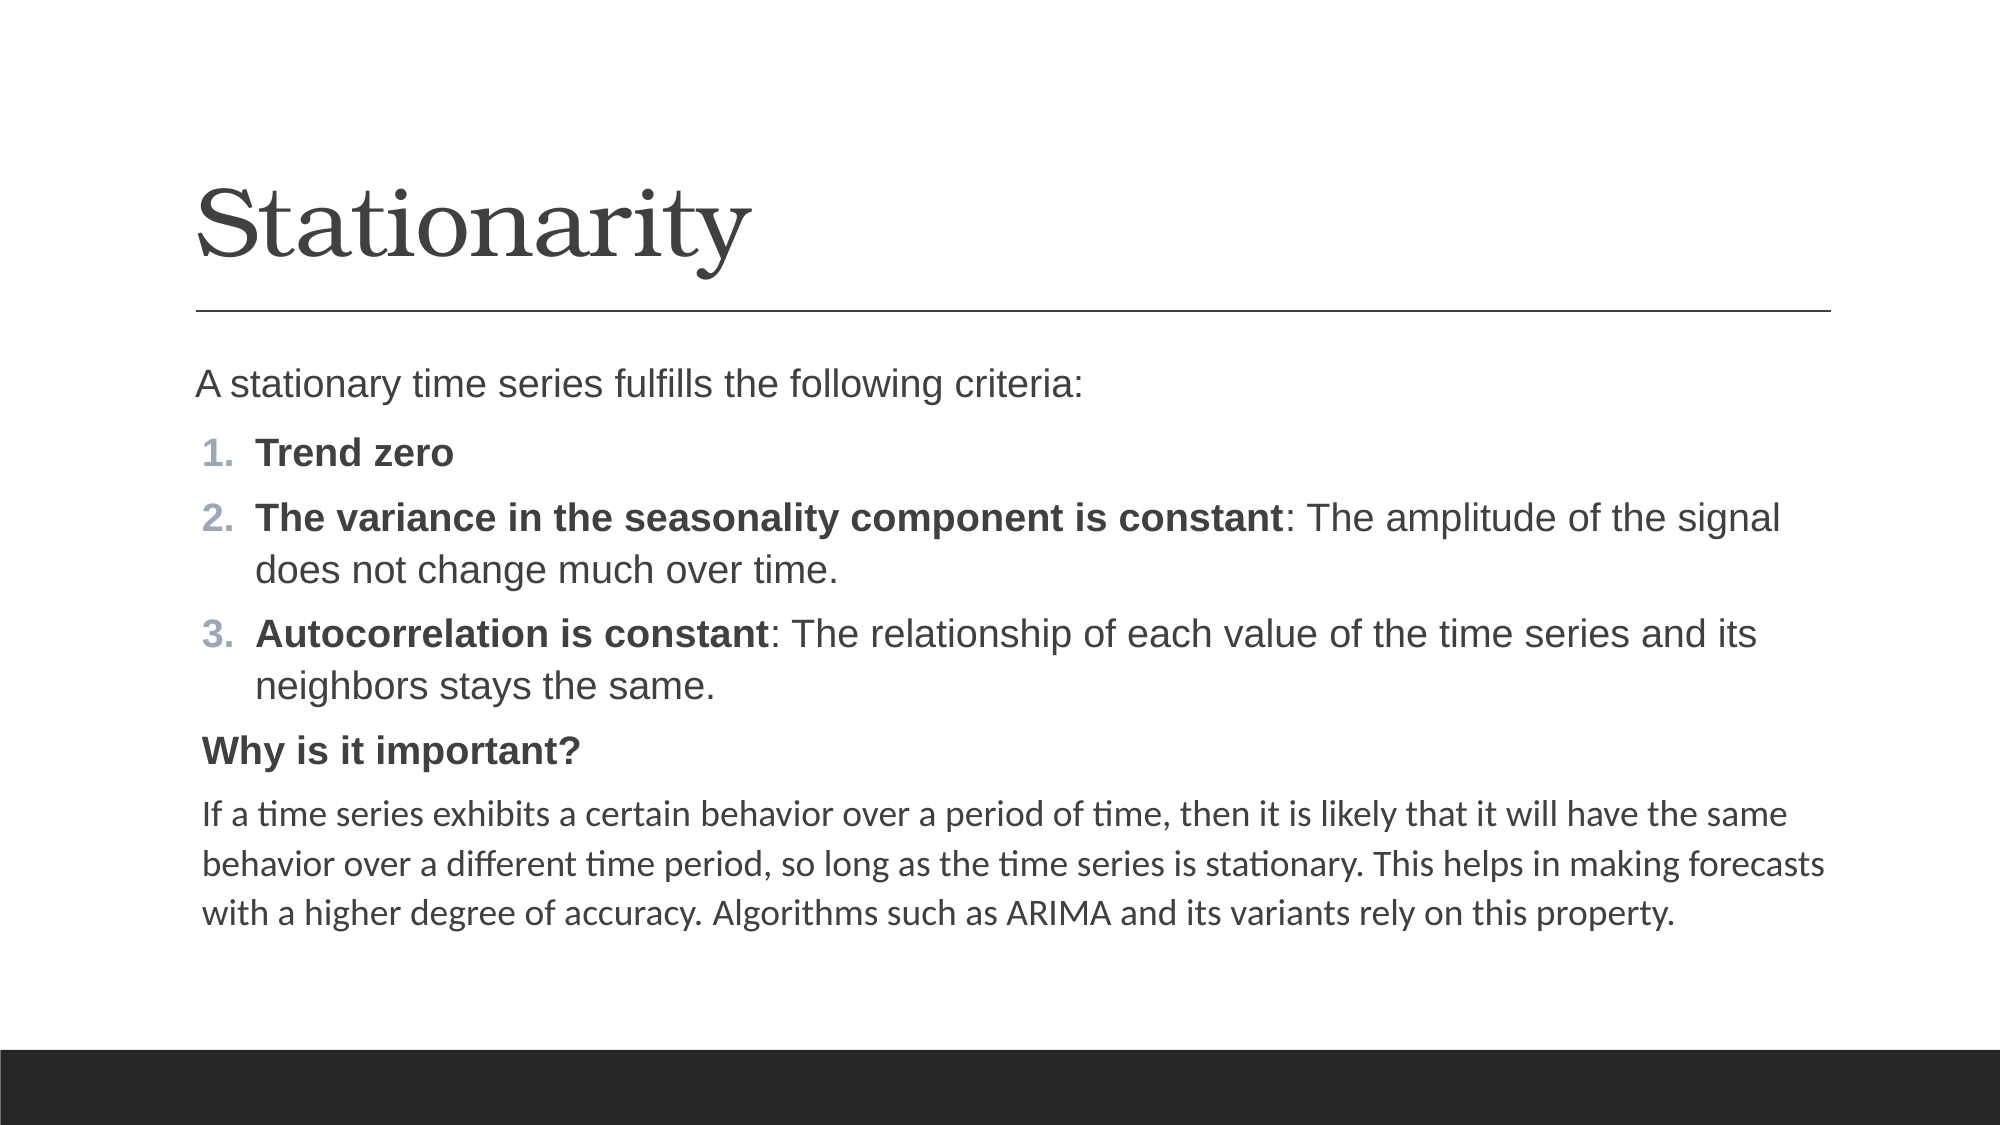

# Stationarity
A stationary time series fulfills the following criteria:
Trend zero
The variance in the seasonality component is constant: The amplitude of the signal does not change much over time.
Autocorrelation is constant: The relationship of each value of the time series and its neighbors stays the same.
Why is it important?
If a time series exhibits a certain behavior over a period of time, then it is likely that it will have the same behavior over a different time period, so long as the time series is stationary. This helps in making forecasts with a higher degree of accuracy. Algorithms such as ARIMA and its variants rely on this property.